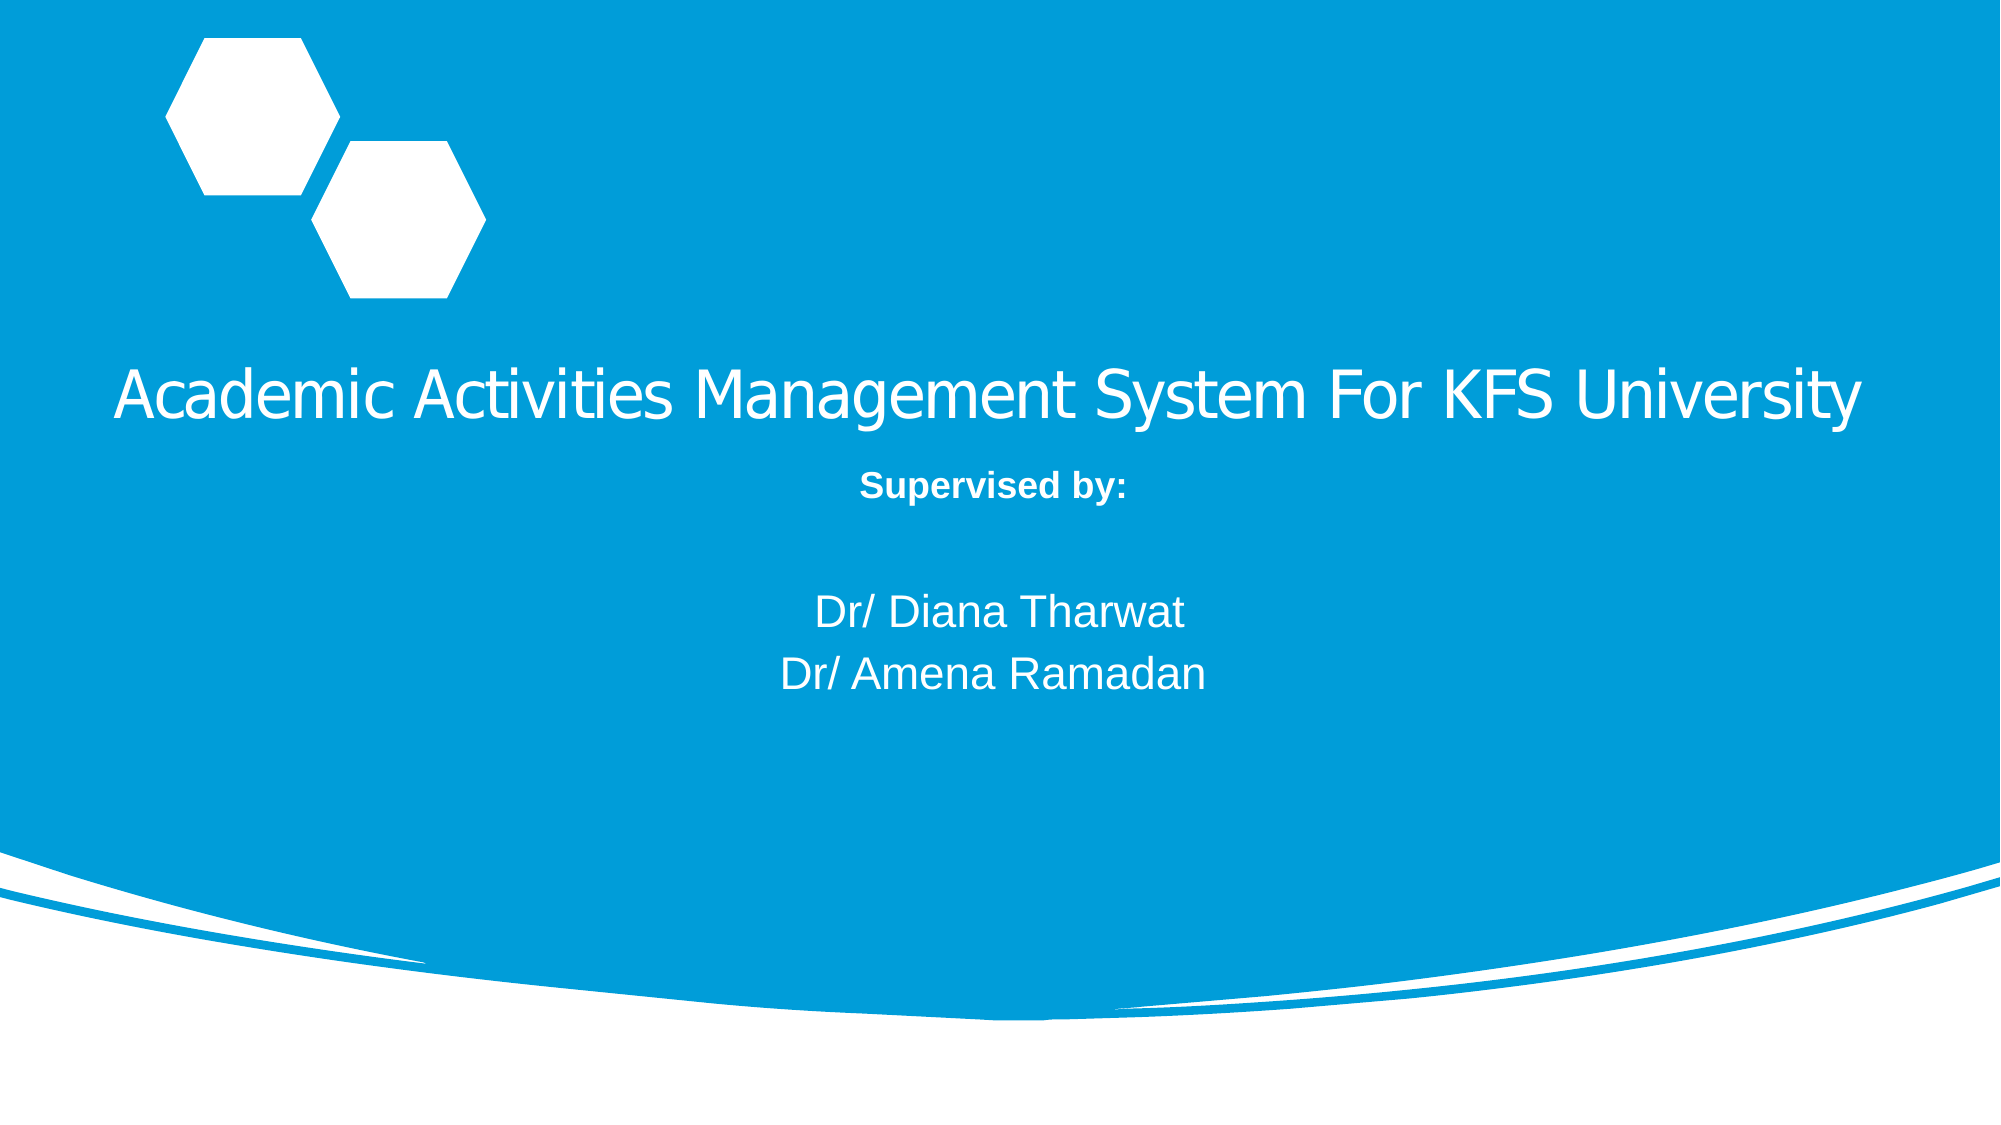

Academic Activities Management System For KFS University
Supervised by:
Dr/ Diana Tharwat
Dr/ Amena Ramadan